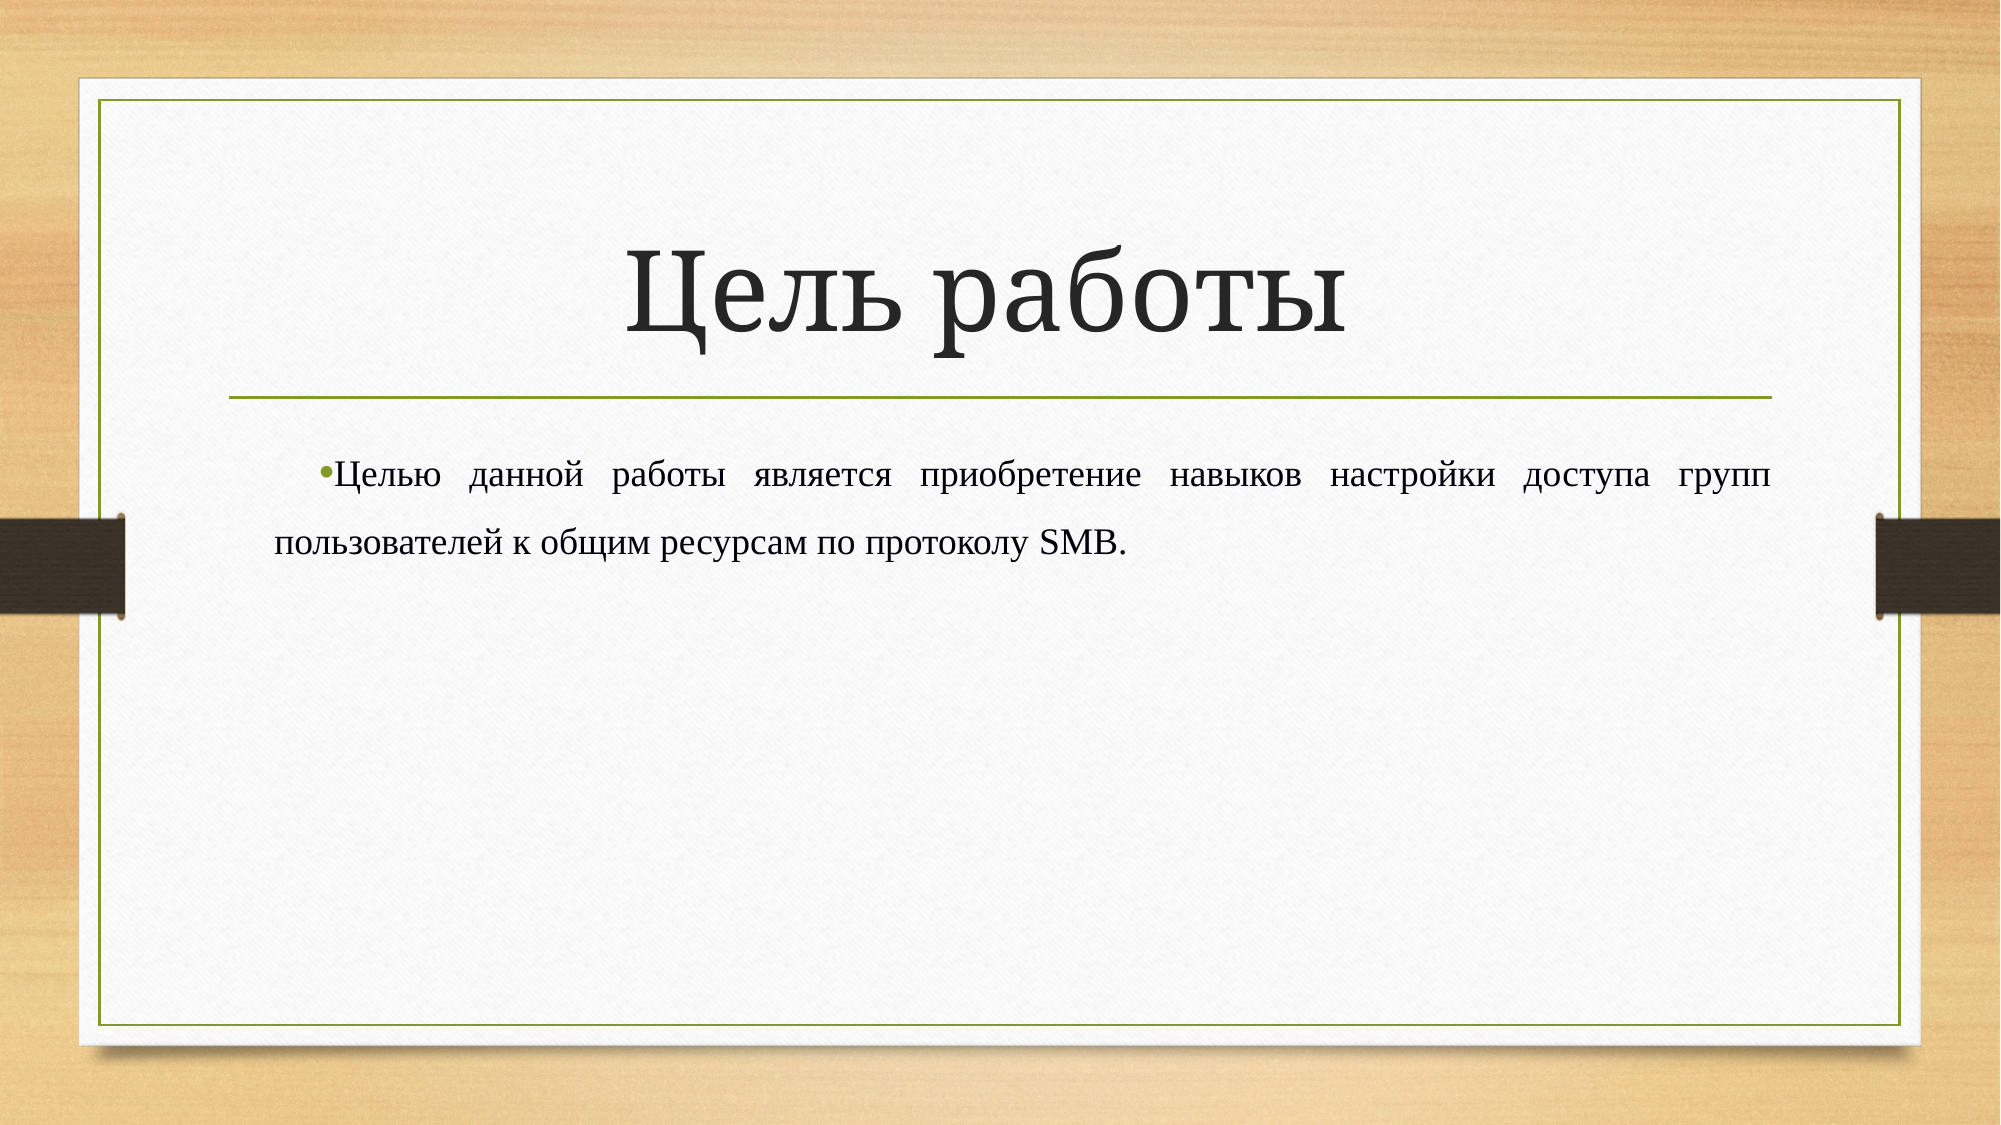

Цель работы
Целью данной работы является приобретение навыков настройки доступа групп пользователей к общим ресурсам по протоколу SMB.